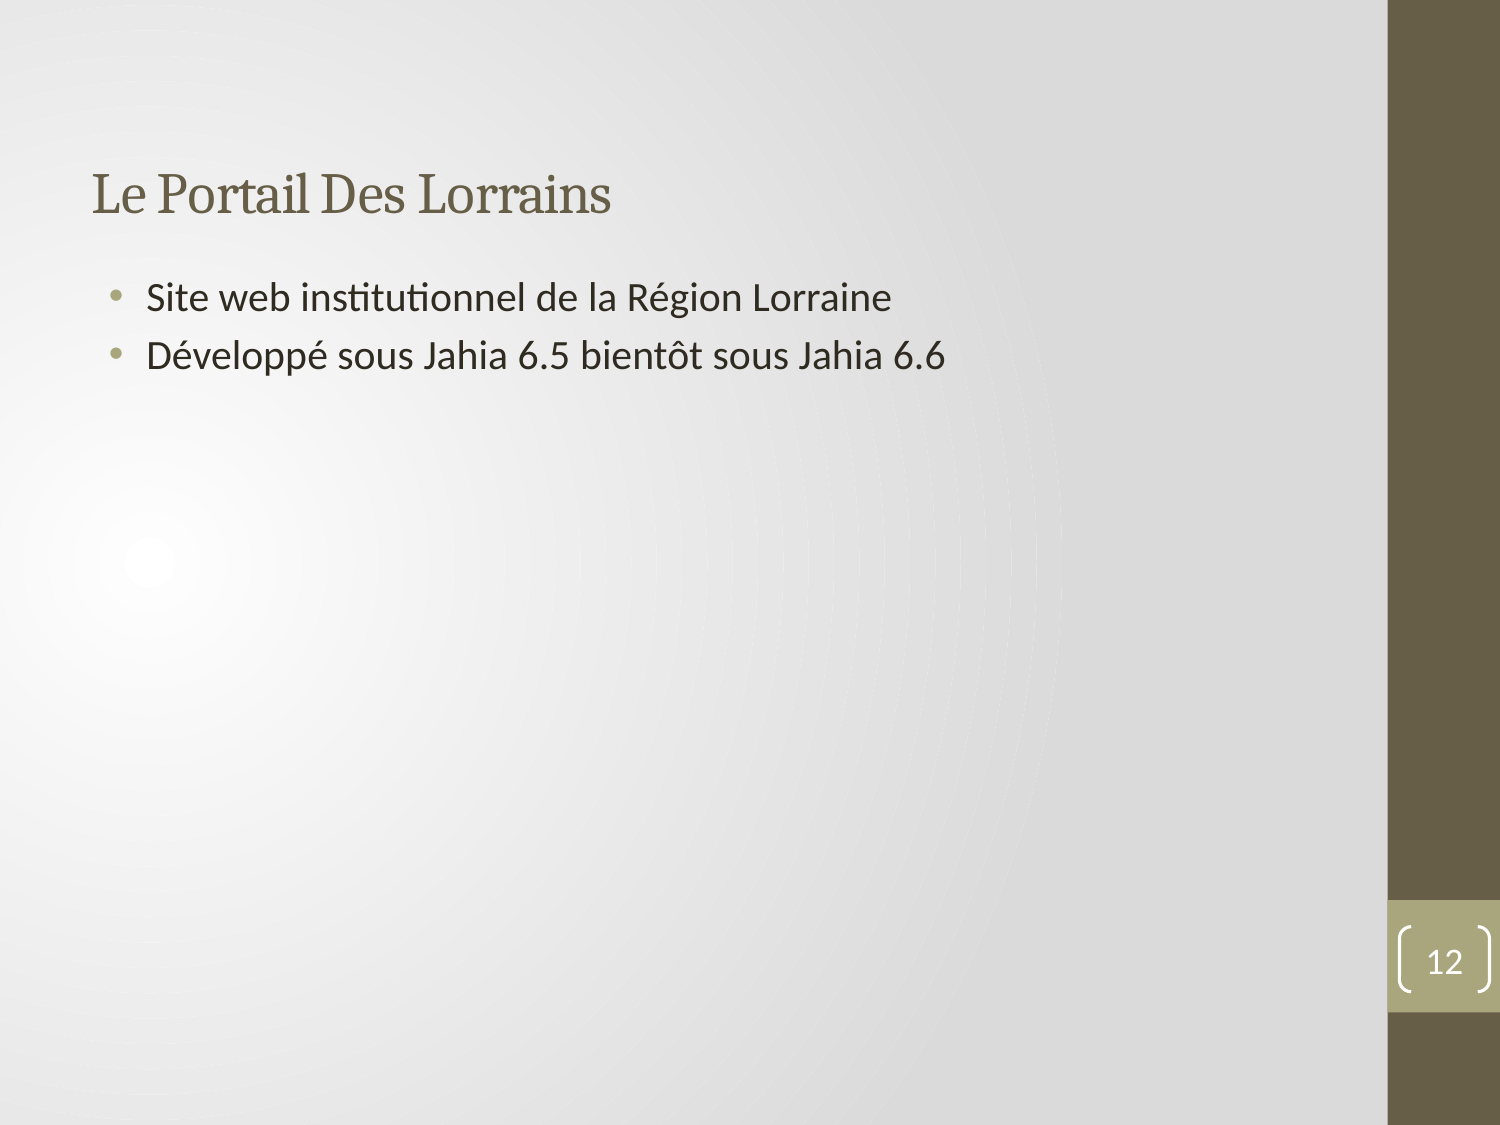

# Le Portail Des Lorrains
Site web institutionnel de la Région Lorraine
Développé sous Jahia 6.5 bientôt sous Jahia 6.6
12